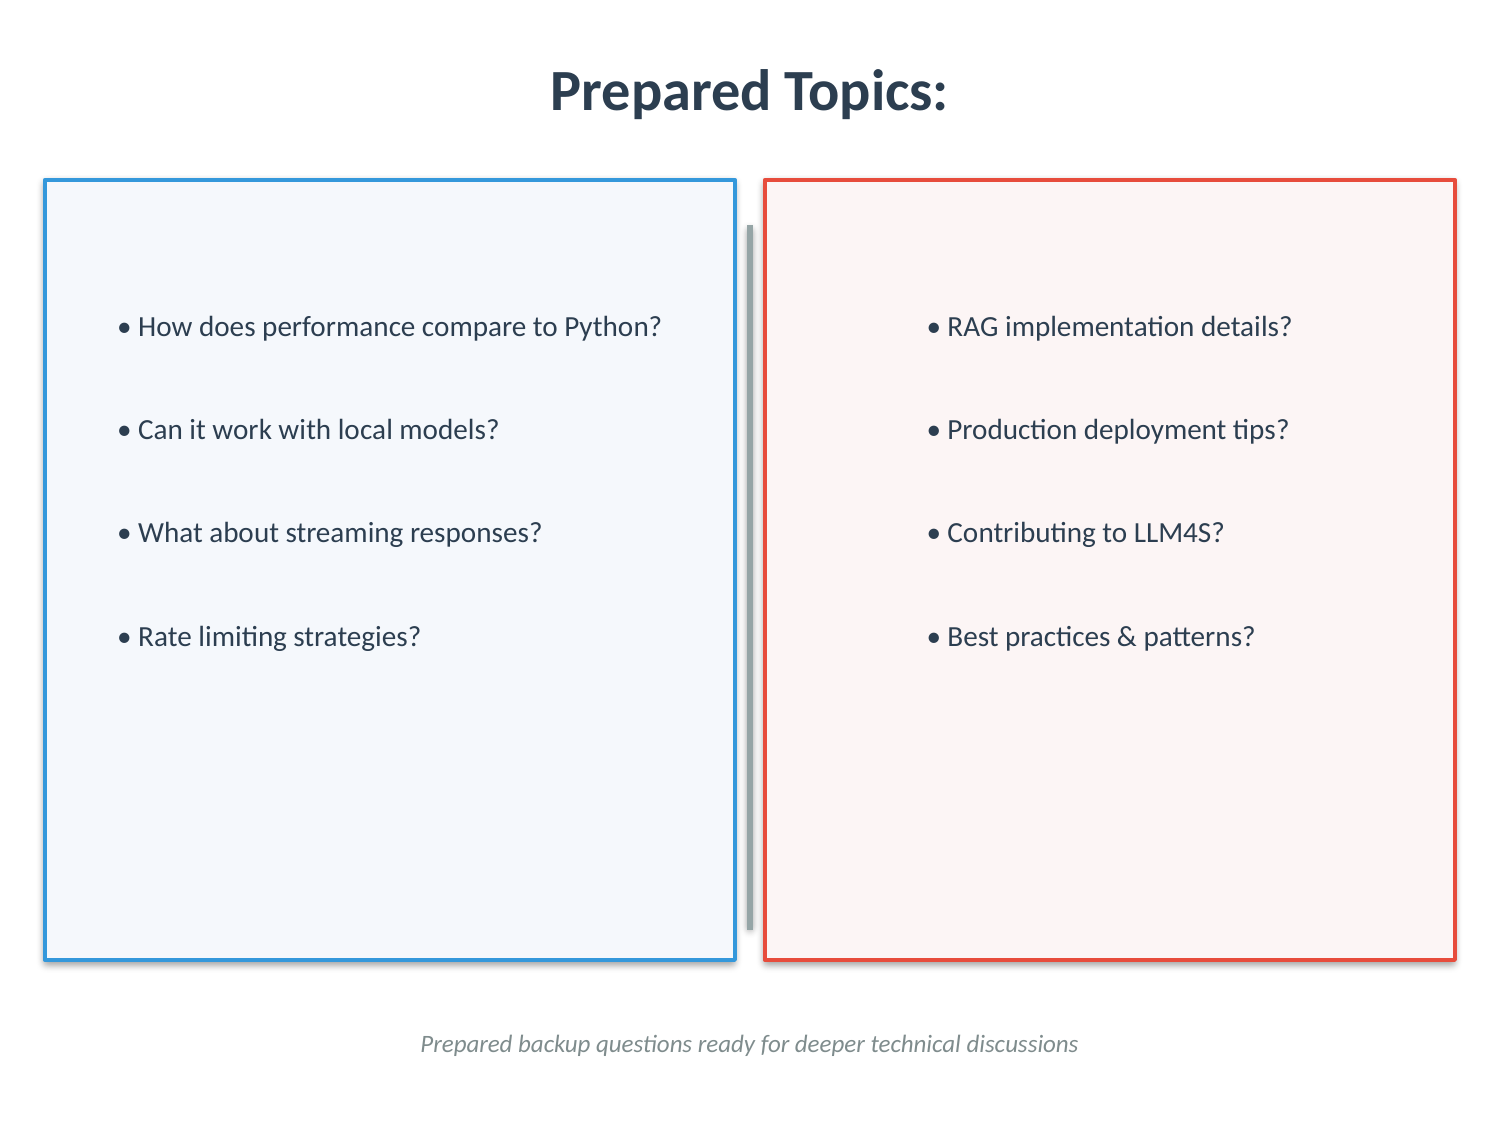

Prepared Topics:

Technical Questions
Implementation & Deployment
• How does performance compare to Python?

• Can it work with local models?

• What about streaming responses?

• Rate limiting strategies?
• RAG implementation details?

• Production deployment tips?

• Contributing to LLM4S?

• Best practices & patterns?
Prepared backup questions ready for deeper technical discussions